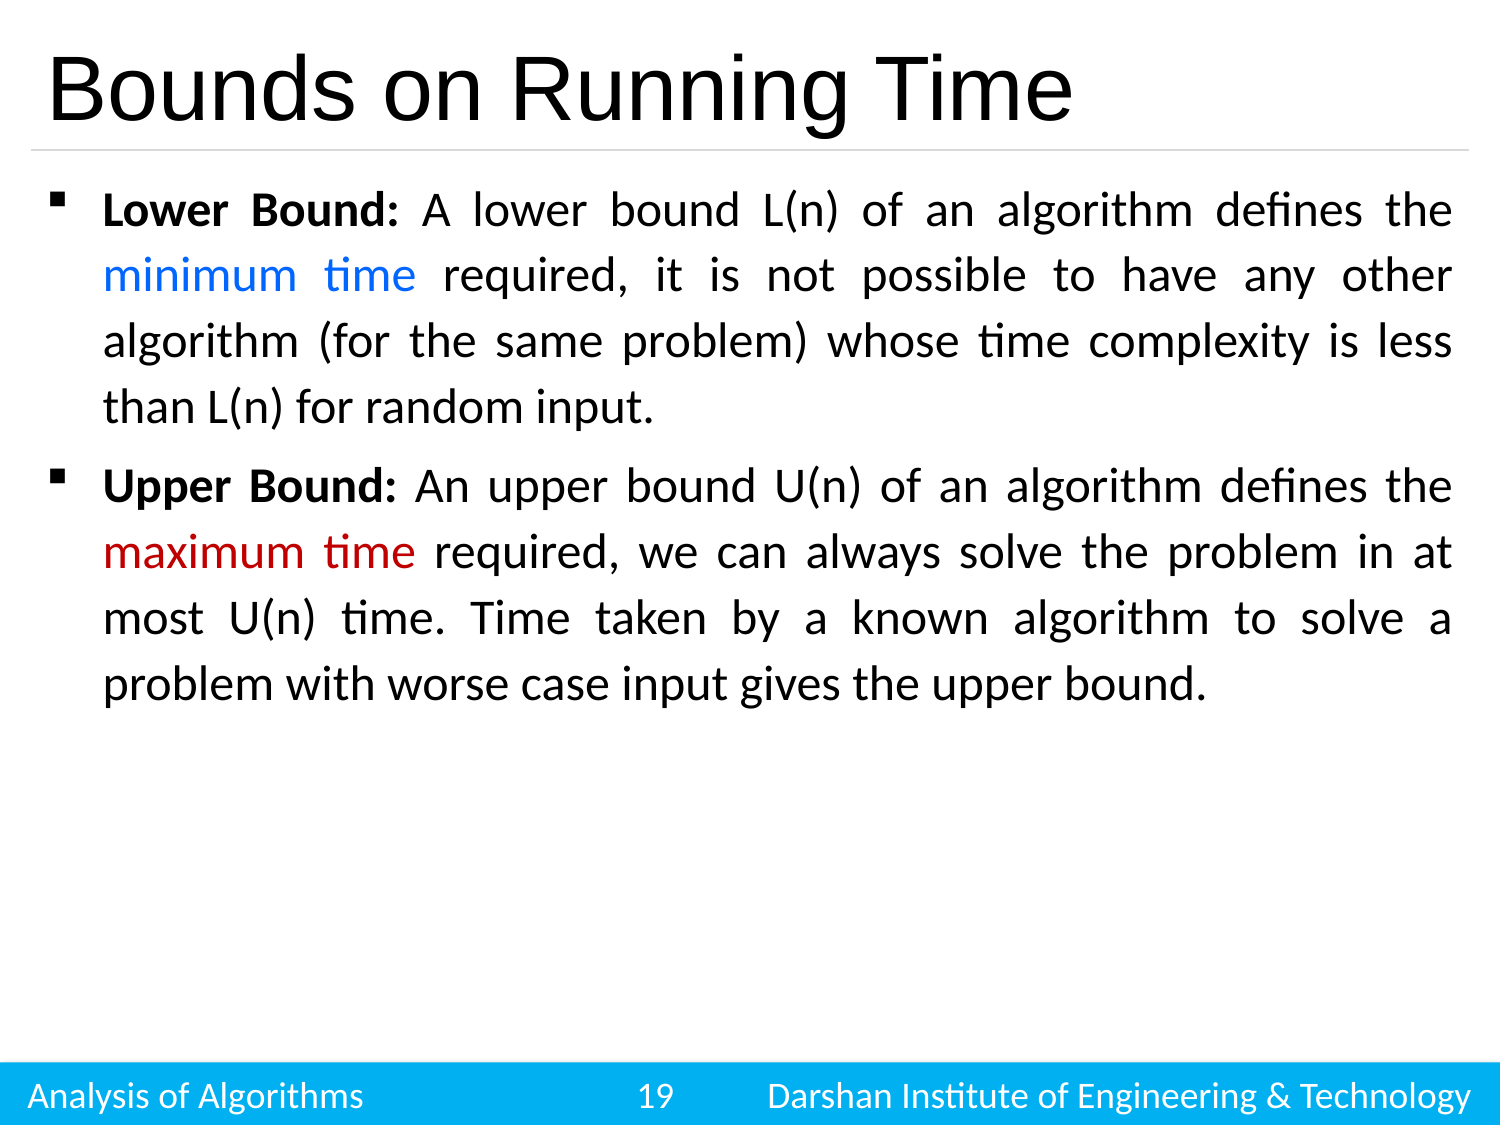

# Bounds on Running Time
Lower Bound: A lower bound L(n) of an algorithm defines the minimum time required, it is not possible to have any other algorithm (for the same problem) whose time complexity is less than L(n) for random input.
Upper Bound: An upper bound U(n) of an algorithm defines the maximum time required, we can always solve the problem in at most U(n) time. Time taken by a known algorithm to solve a problem with worse case input gives the upper bound.